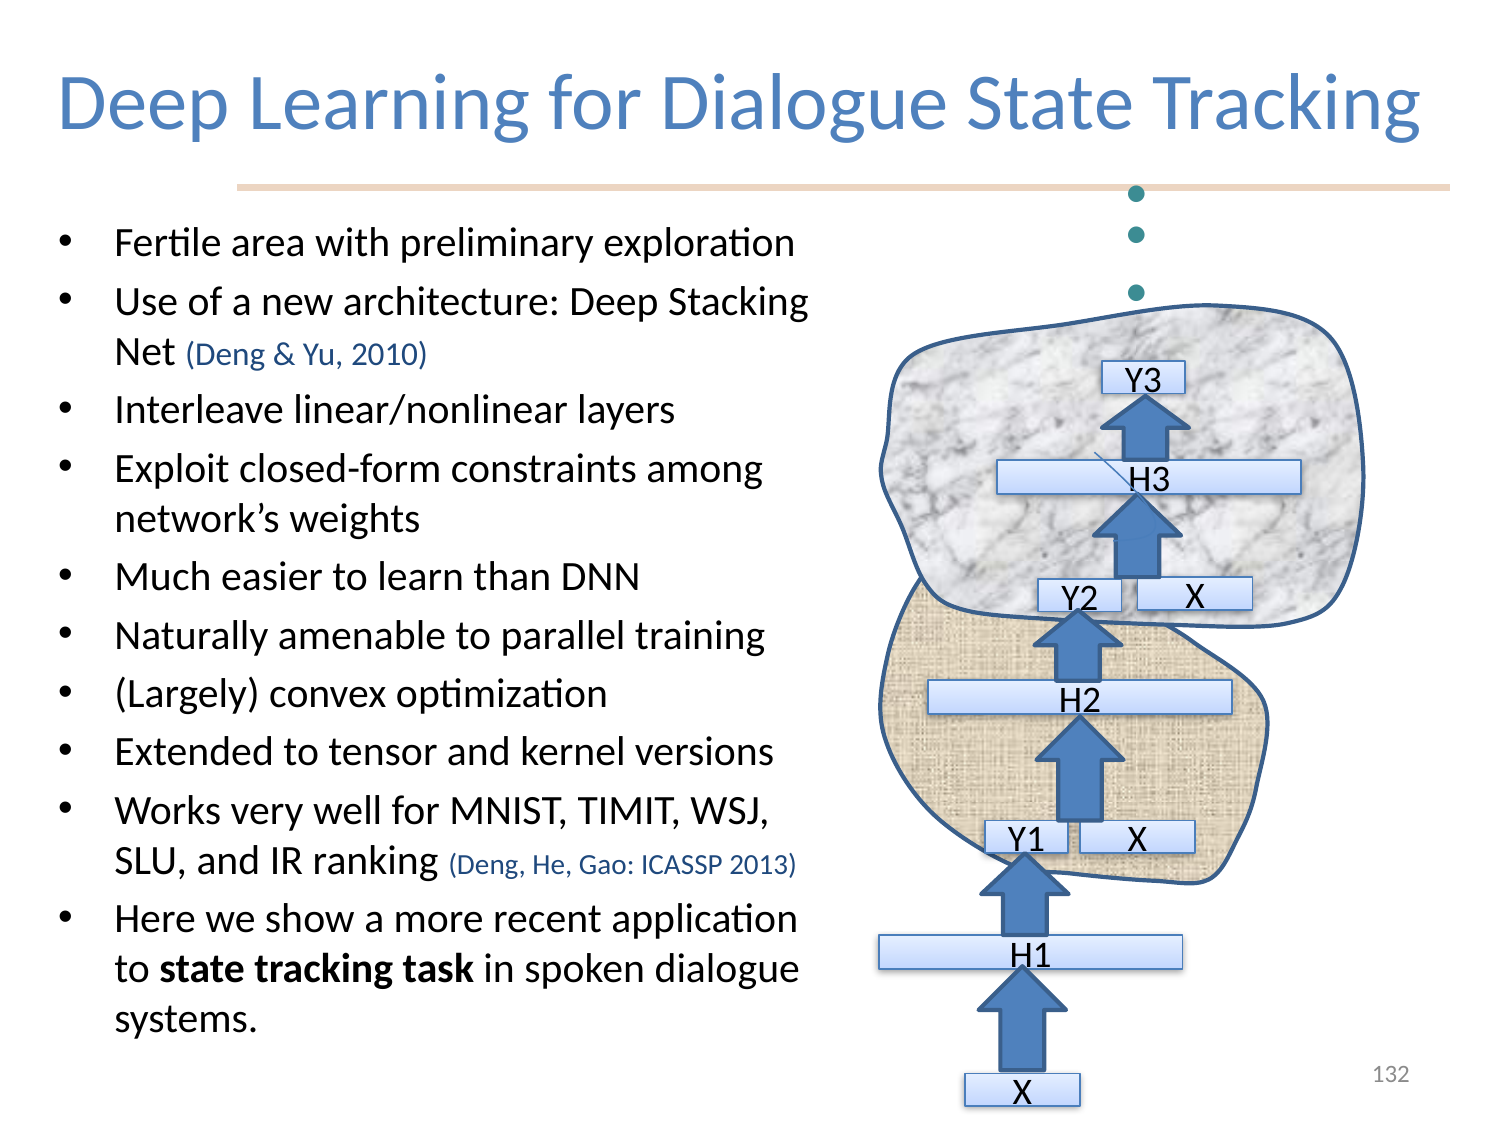

Table 2: DNN performance on wideband and narrowband test sets (a multitask-learning setup) using mixed-bandwidth training data.
# Deep Learning for Dialogue State Tracking
.
.
.
Fertile area with preliminary exploration
Use of a new architecture: Deep Stacking Net (Deng & Yu, 2010)
Interleave linear/nonlinear layers
Exploit closed-form constraints among network’s weights
Much easier to learn than DNN
Naturally amenable to parallel training
(Largely) convex optimization
Extended to tensor and kernel versions
Works very well for MNIST, TIMIT, WSJ, SLU, and IR ranking (Deng, He, Gao: ICASSP 2013)
Here we show a more recent application to state tracking task in spoken dialogue systems.

Y3

H3

X
Y2

H2

Y1
X

H1

X

132